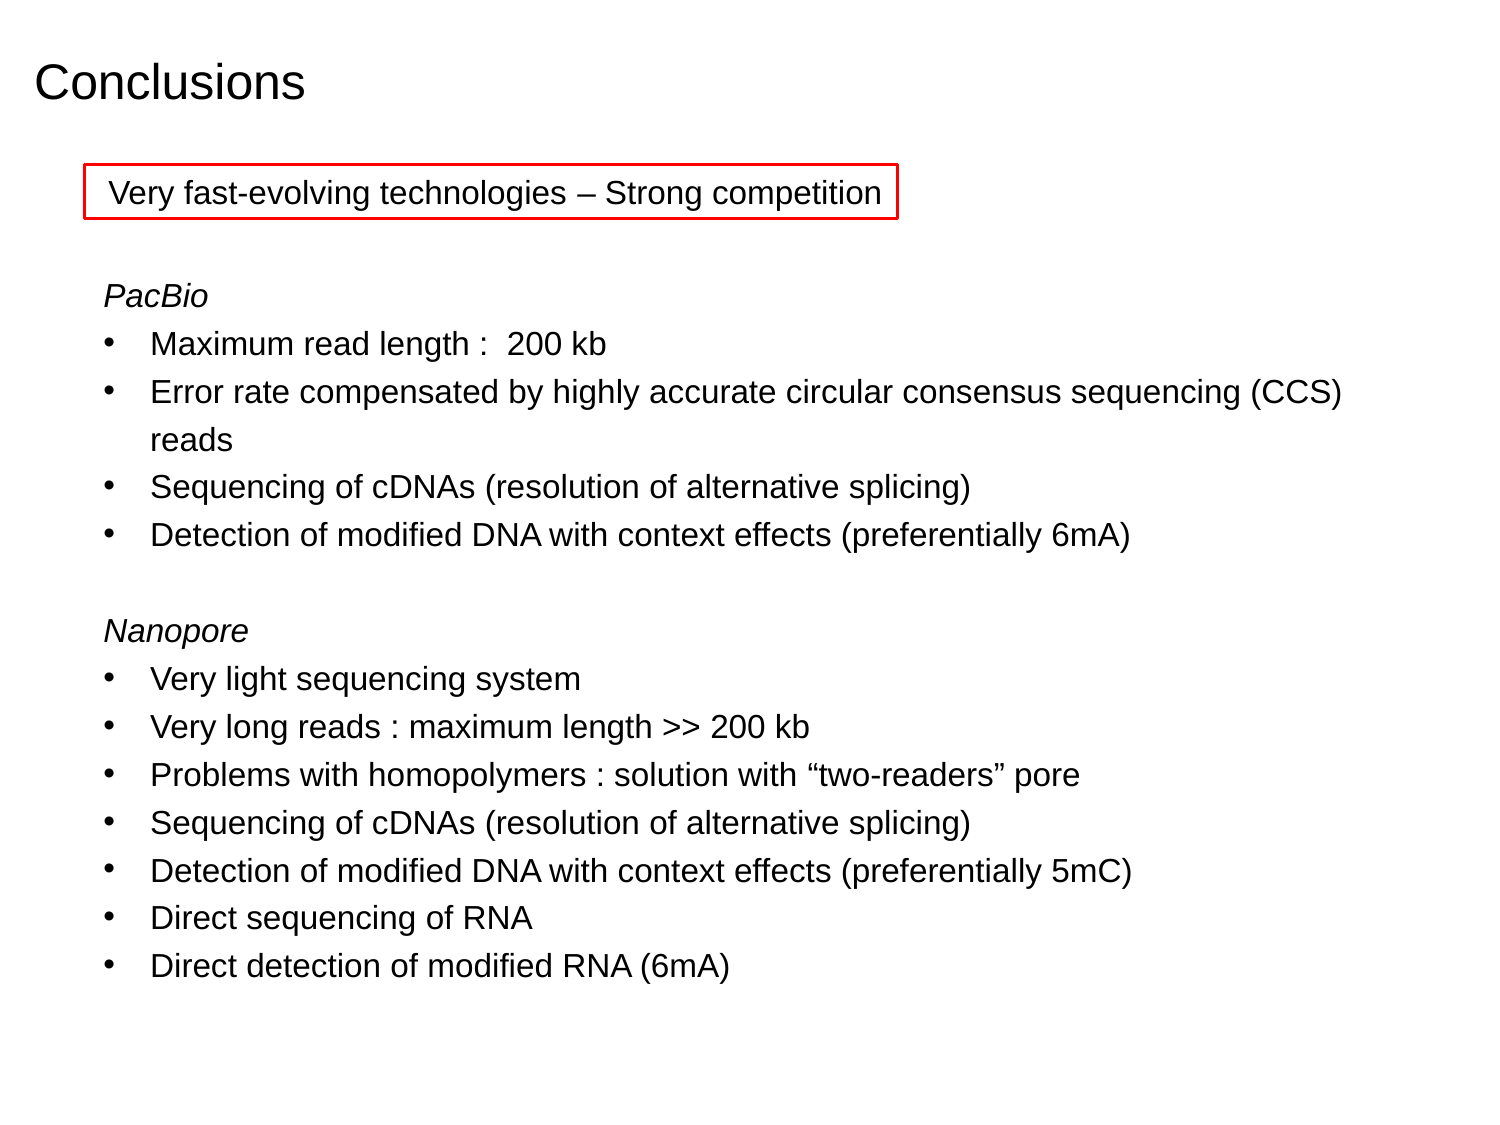

Conclusions
 Very fast-evolving technologies – Strong competition
PacBio
Maximum read length :  200 kb
Error rate compensated by highly accurate circular consensus sequencing (CCS) reads
Sequencing of cDNAs (resolution of alternative splicing)
Detection of modified DNA with context effects (preferentially 6mA)

Nanopore
Very light sequencing system
Very long reads : maximum length >> 200 kb
Problems with homopolymers : solution with “two-readers” pore
Sequencing of cDNAs (resolution of alternative splicing)
Detection of modified DNA with context effects (preferentially 5mC)
Direct sequencing of RNA
Direct detection of modified RNA (6mA)